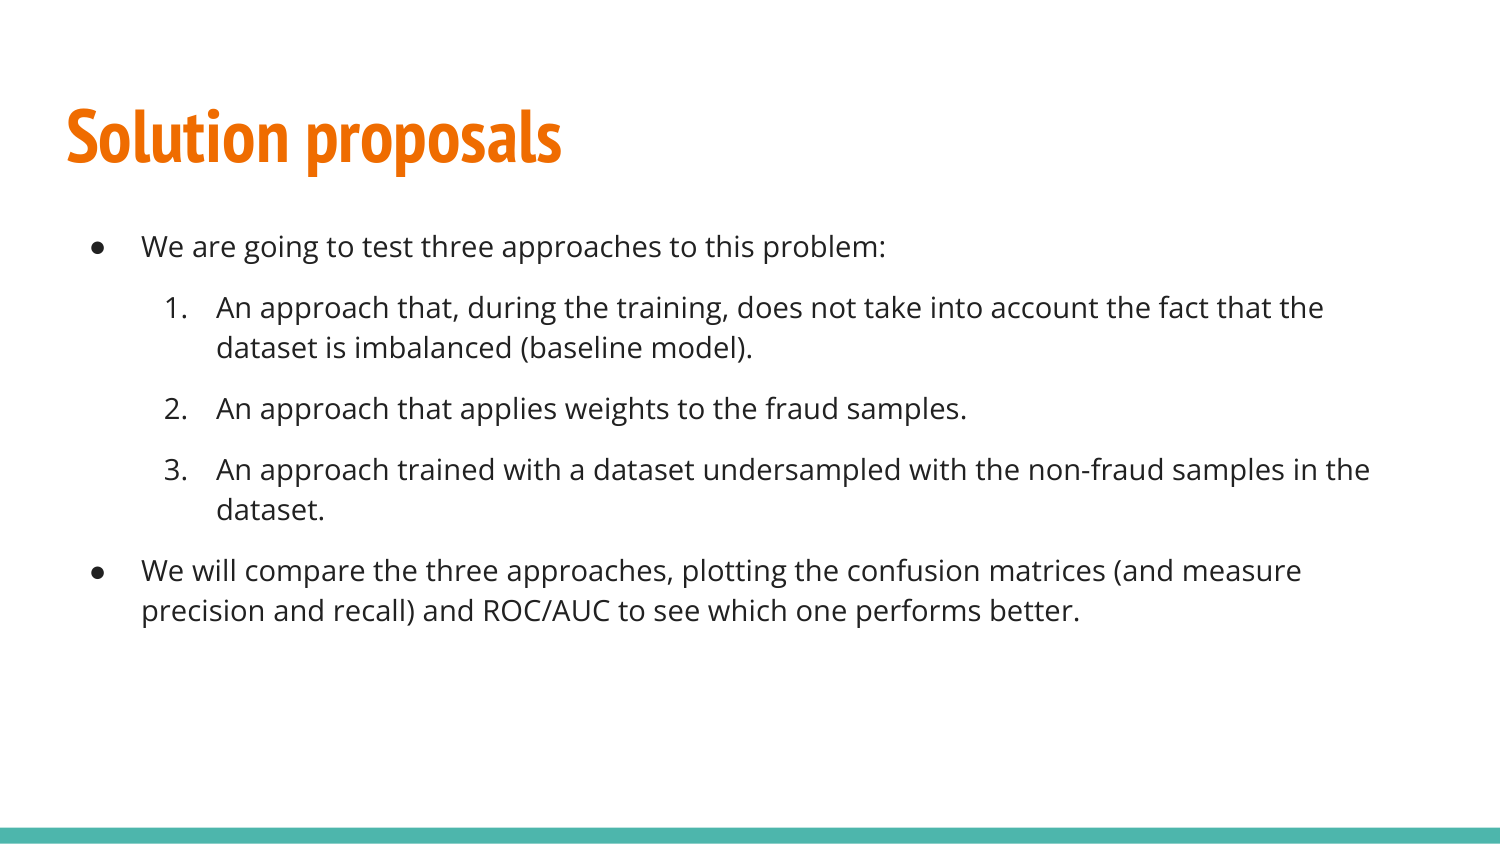

# Solution proposals
We are going to test three approaches to this problem:
An approach that, during the training, does not take into account the fact that the dataset is imbalanced (baseline model).
An approach that applies weights to the fraud samples.
An approach trained with a dataset undersampled with the non-fraud samples in the dataset.
We will compare the three approaches, plotting the confusion matrices (and measure precision and recall) and ROC/AUC to see which one performs better.